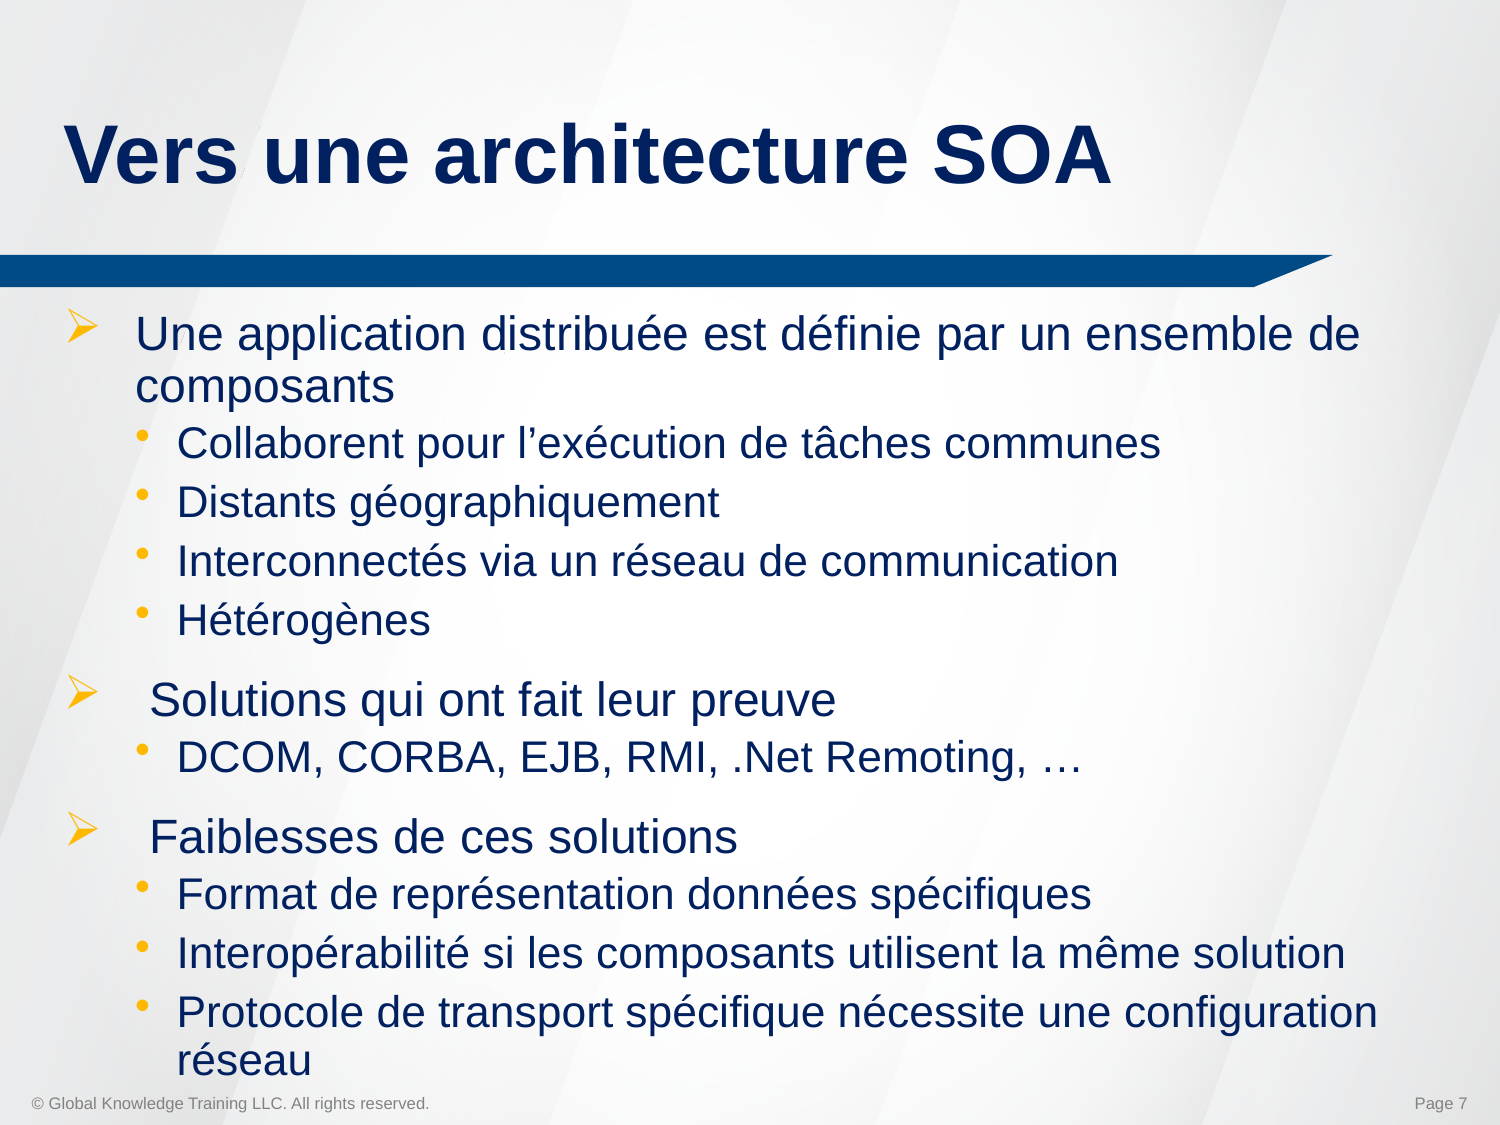

# Vers une architecture SOA
Une application distribuée est définie par un ensemble de composants
Collaborent pour l’exécution de tâches communes
Distants géographiquement
Interconnectés via un réseau de communication
Hétérogènes
 Solutions qui ont fait leur preuve
DCOM, CORBA, EJB, RMI, .Net Remoting, …
 Faiblesses de ces solutions
Format de représentation données spécifiques
Interopérabilité si les composants utilisent la même solution
Protocole de transport spécifique nécessite une configuration réseau